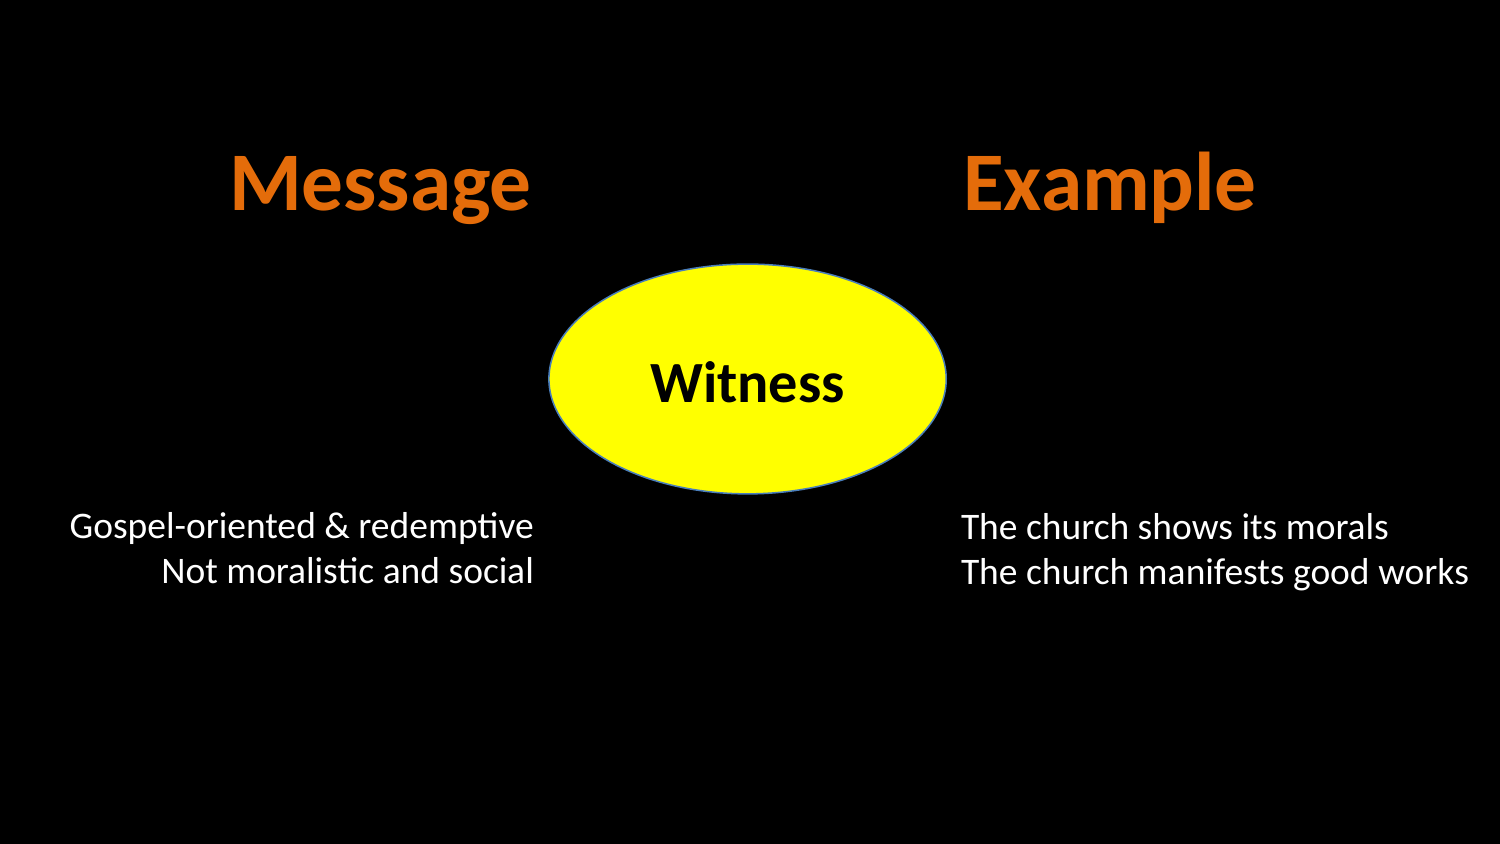

Message
Example
Witness
Gospel-oriented & redemptive
Not moralistic and social
The church shows its morals
The church manifests good works